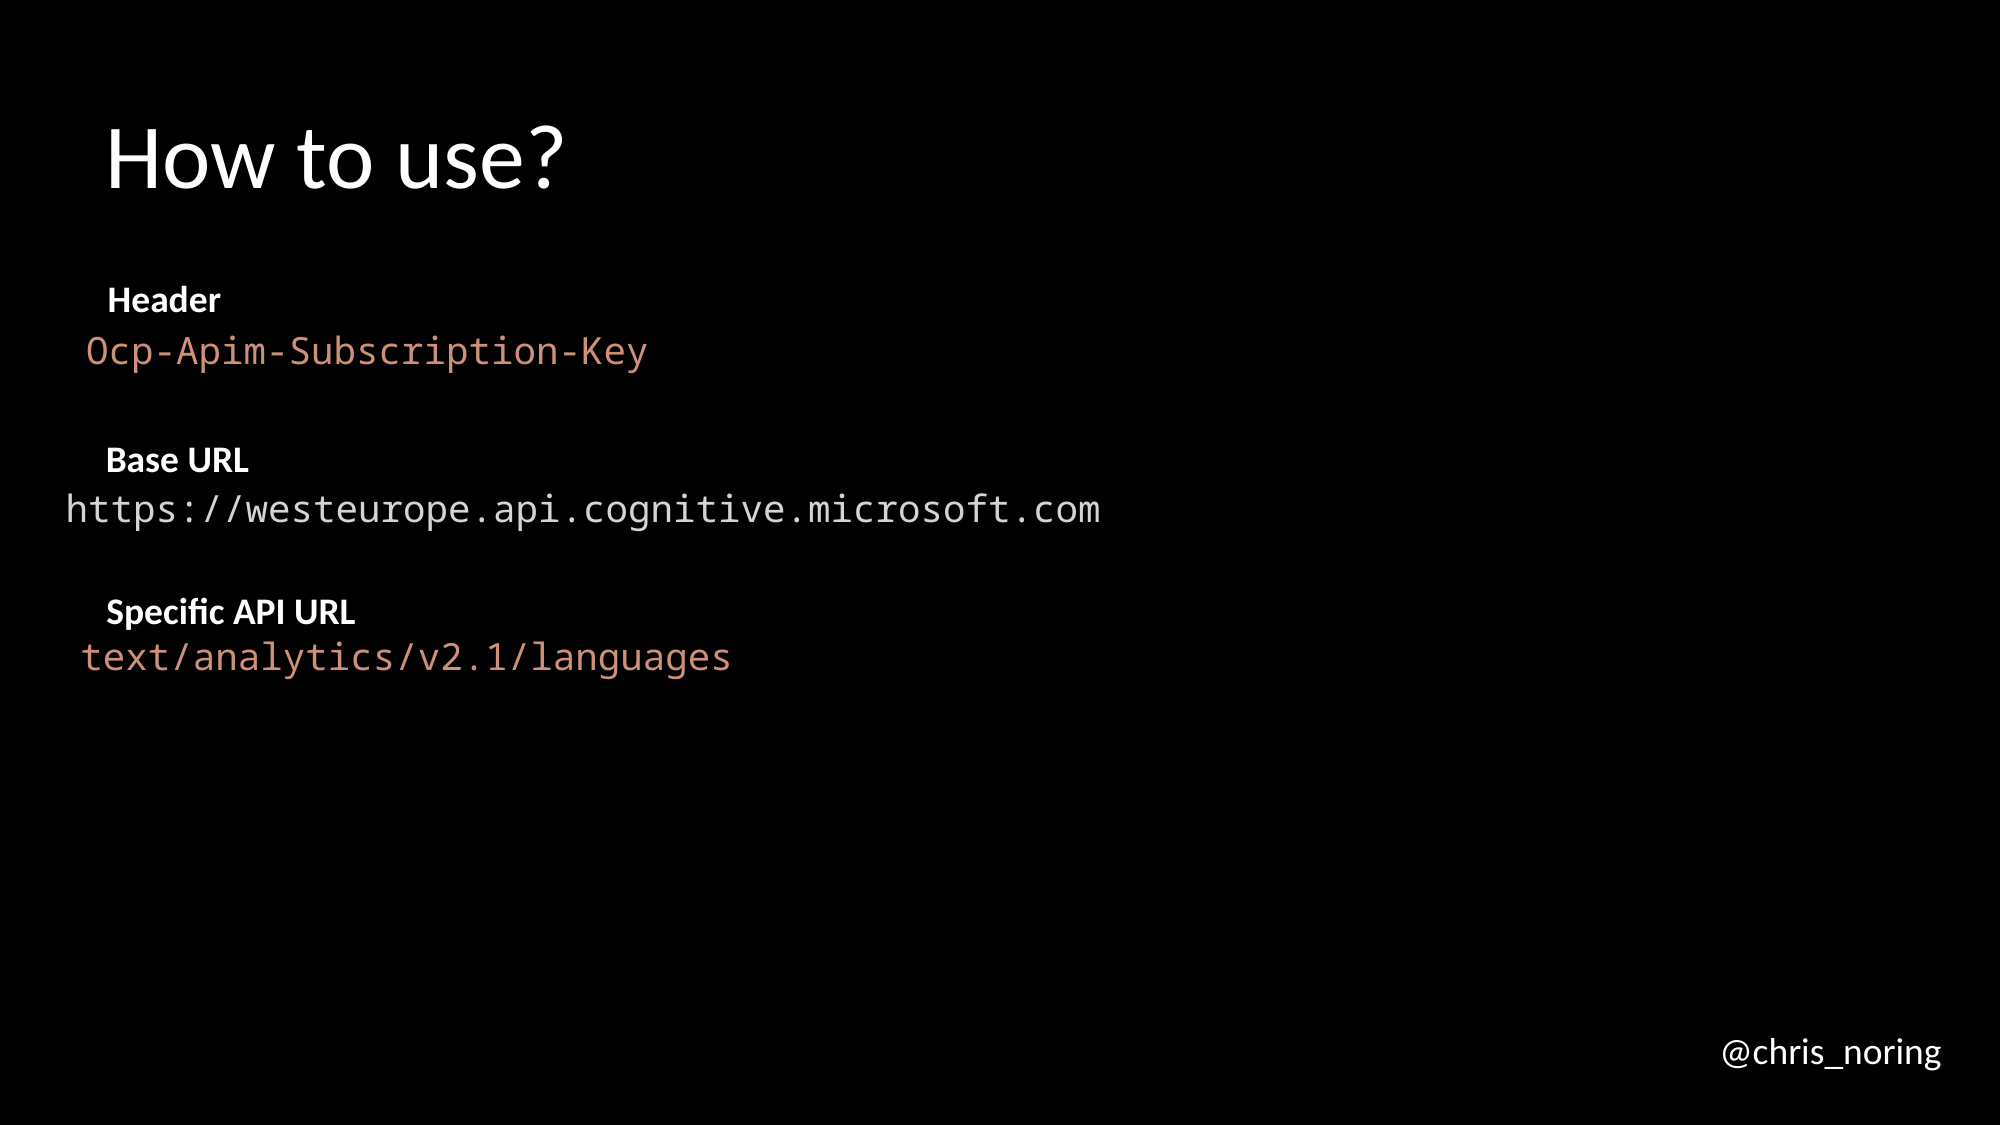

# How to use?
Header
Ocp-Apim-Subscription-Key
Base URL
https://westeurope.api.cognitive.microsoft.com
Specific API URL
text/analytics/v2.1/languages
@chris_noring